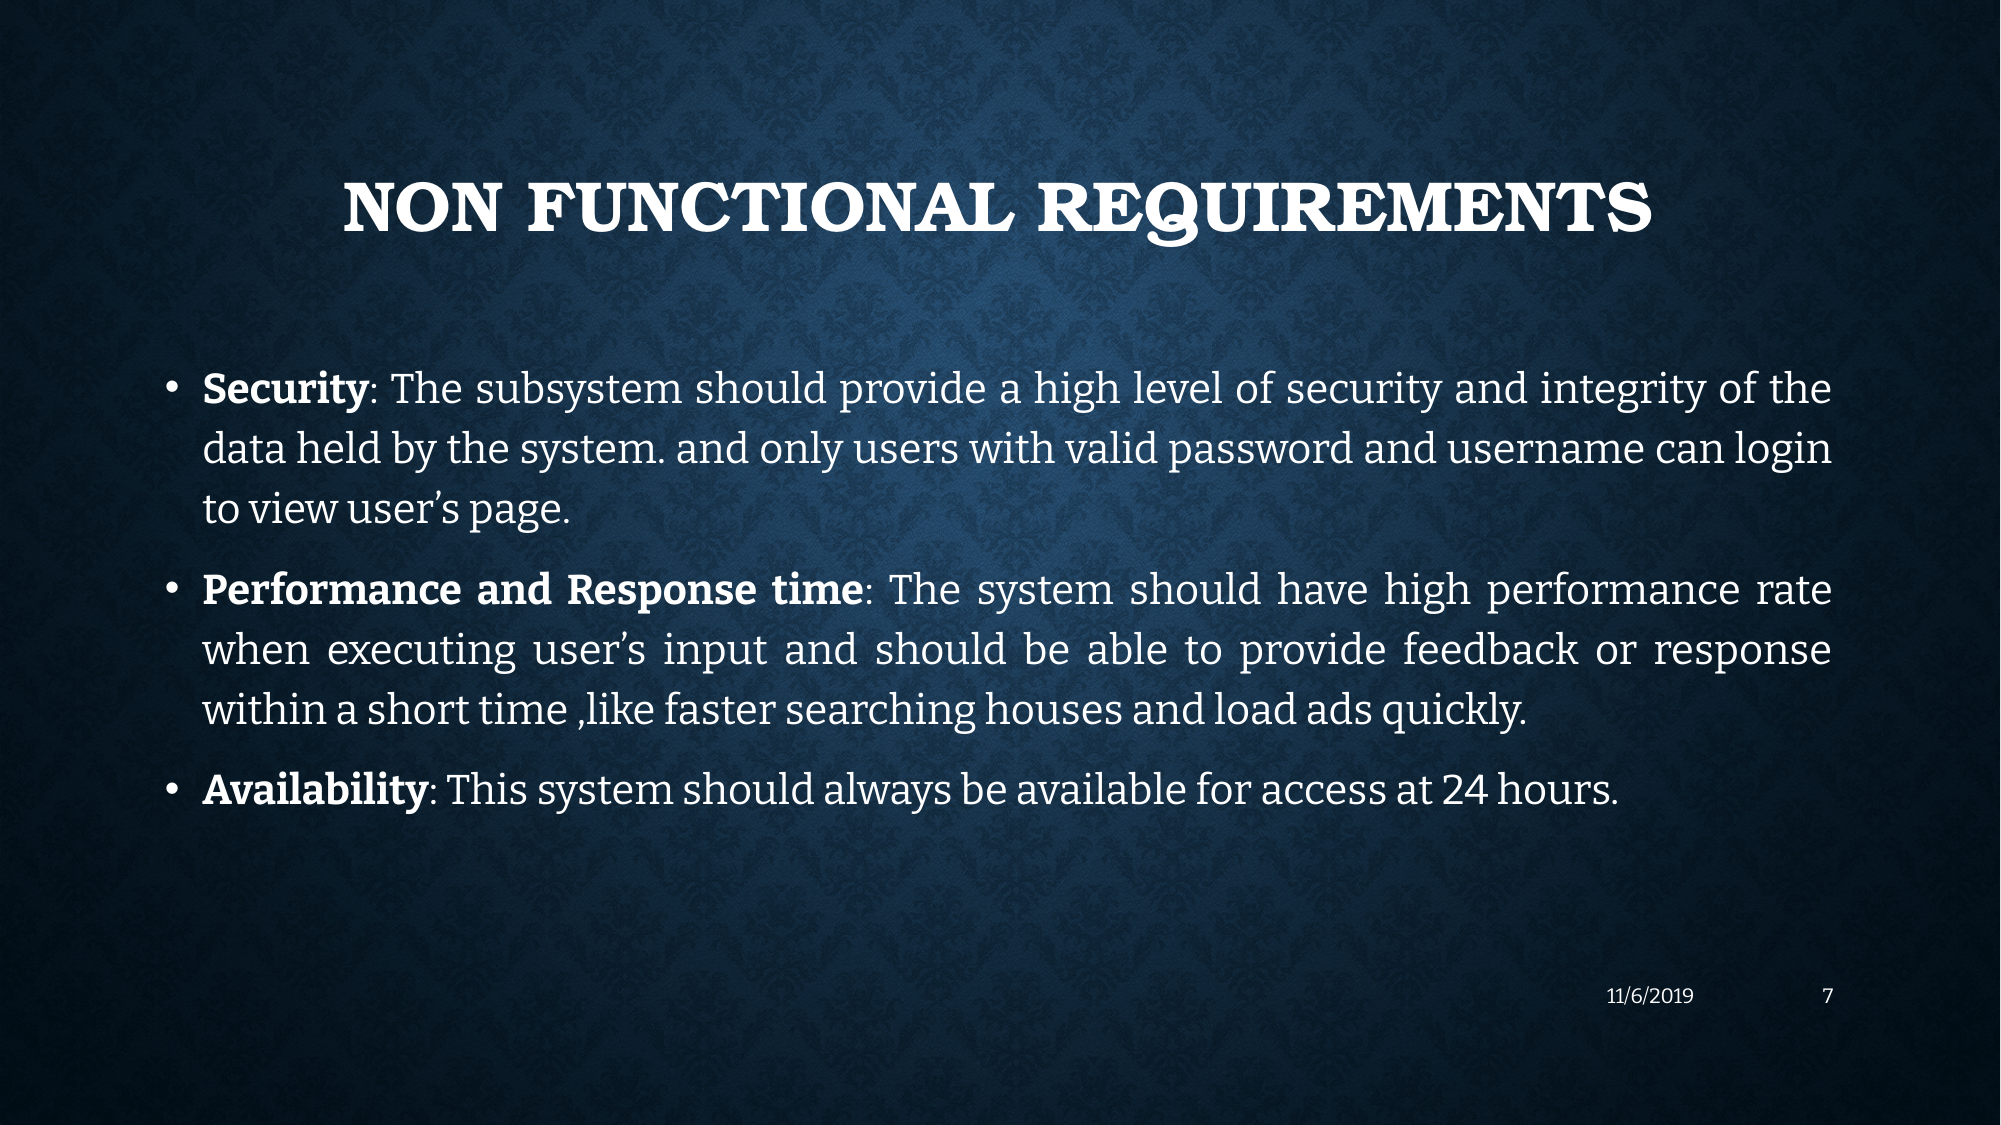

# Non Functional Requirements
Security: The subsystem should provide a high level of security and integrity of the data held by the system. and only users with valid password and username can login to view user’s page.
Performance and Response time: The system should have high performance rate when executing user’s input and should be able to provide feedback or response within a short time ,like faster searching houses and load ads quickly.
Availability: This system should always be available for access at 24 hours.
11/6/2019
7